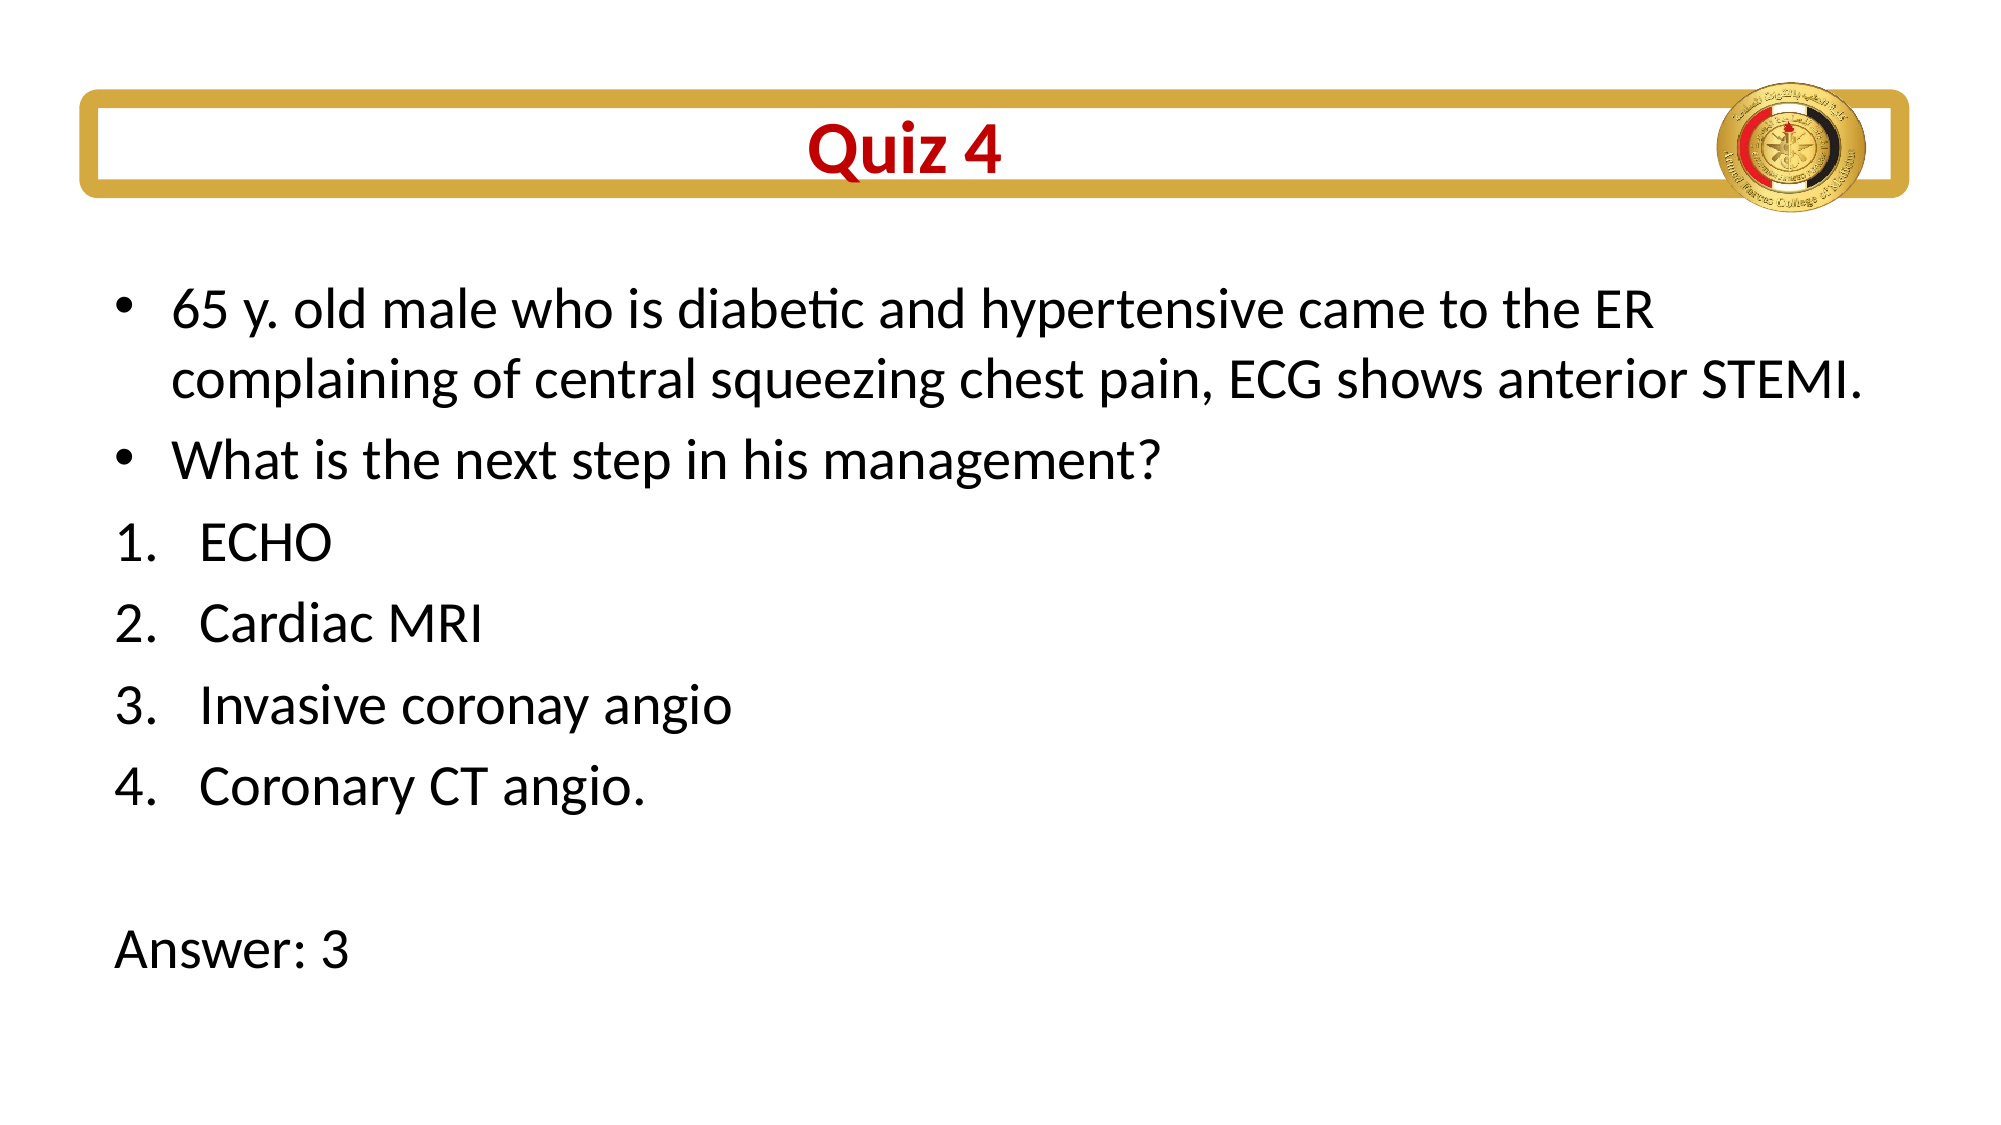

# Quiz 4
65 y. old male who is diabetic and hypertensive came to the ER complaining of central squeezing chest pain, ECG shows anterior STEMI.
What is the next step in his management?
ECHO
Cardiac MRI
Invasive coronay angio
Coronary CT angio.

Answer: 3